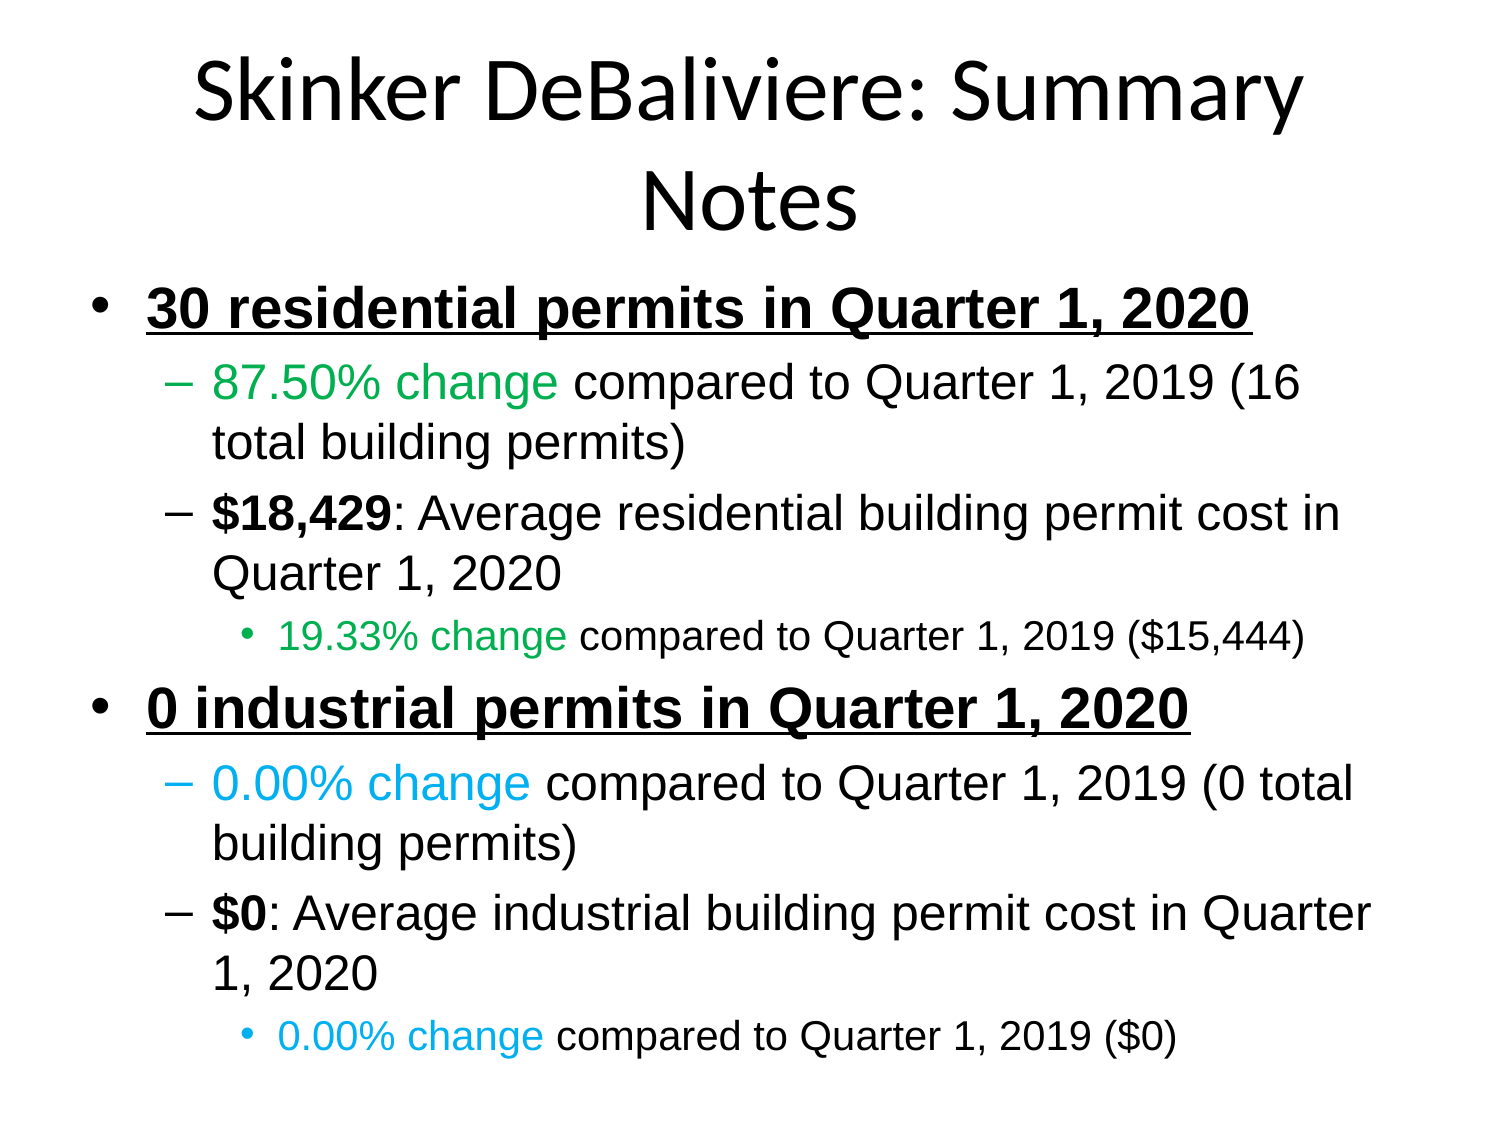

# Skinker DeBaliviere: Summary Notes
30 residential permits in Quarter 1, 2020
87.50% change compared to Quarter 1, 2019 (16 total building permits)
$18,429: Average residential building permit cost in Quarter 1, 2020
19.33% change compared to Quarter 1, 2019 ($15,444)
0 industrial permits in Quarter 1, 2020
0.00% change compared to Quarter 1, 2019 (0 total building permits)
$0: Average industrial building permit cost in Quarter 1, 2020
0.00% change compared to Quarter 1, 2019 ($0)